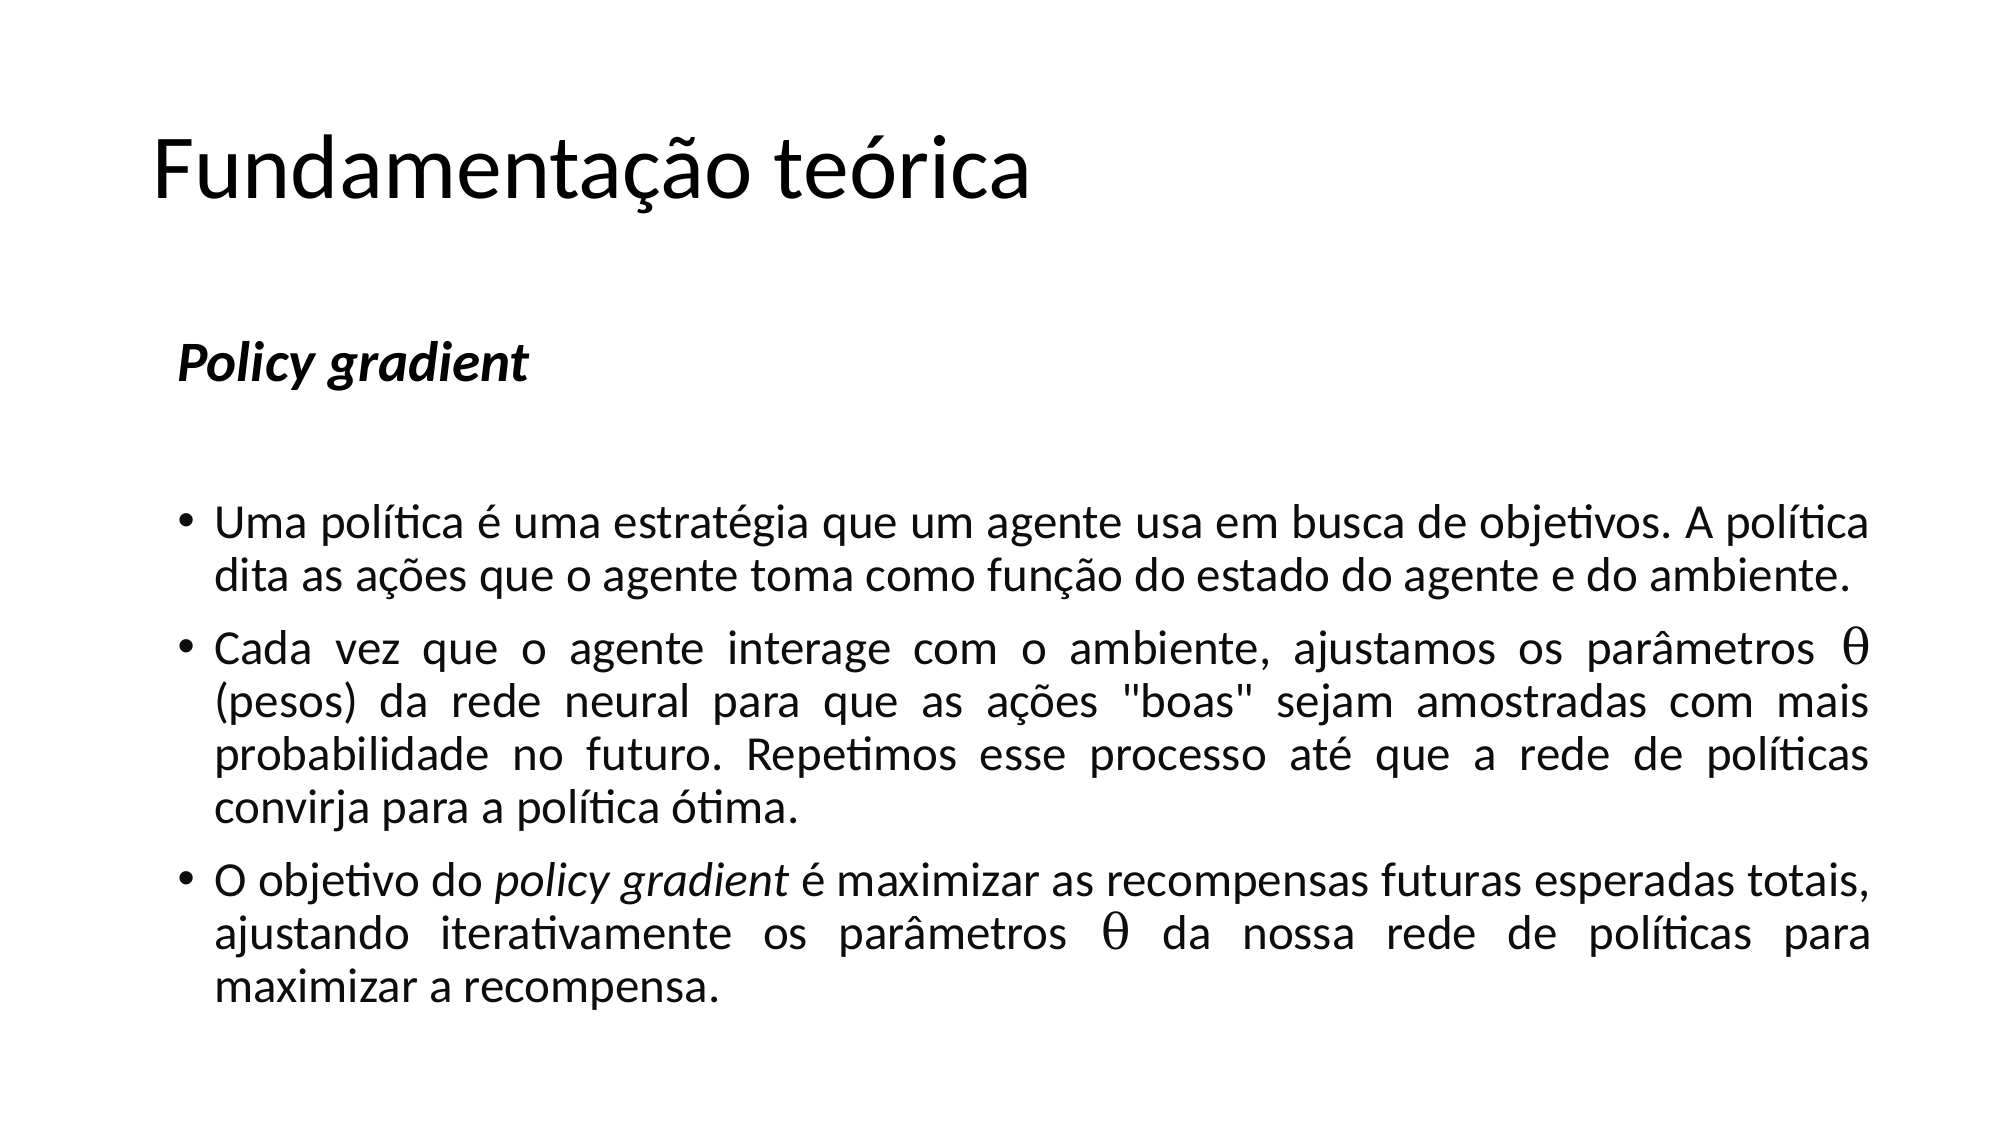

# Fundamentação teórica
Policy gradient

Uma política é uma estratégia que um agente usa em busca de objetivos. A política dita as ações que o agente toma como função do estado do agente e do ambiente.
Cada vez que o agente interage com o ambiente, ajustamos os parâmetros θ (pesos) da rede neural para que as ações "boas" sejam amostradas com mais probabilidade no futuro. Repetimos esse processo até que a rede de políticas convirja para a política ótima.
O objetivo do policy gradient é maximizar as recompensas futuras esperadas totais, ajustando iterativamente os parâmetros θ da nossa rede de políticas para maximizar a recompensa.